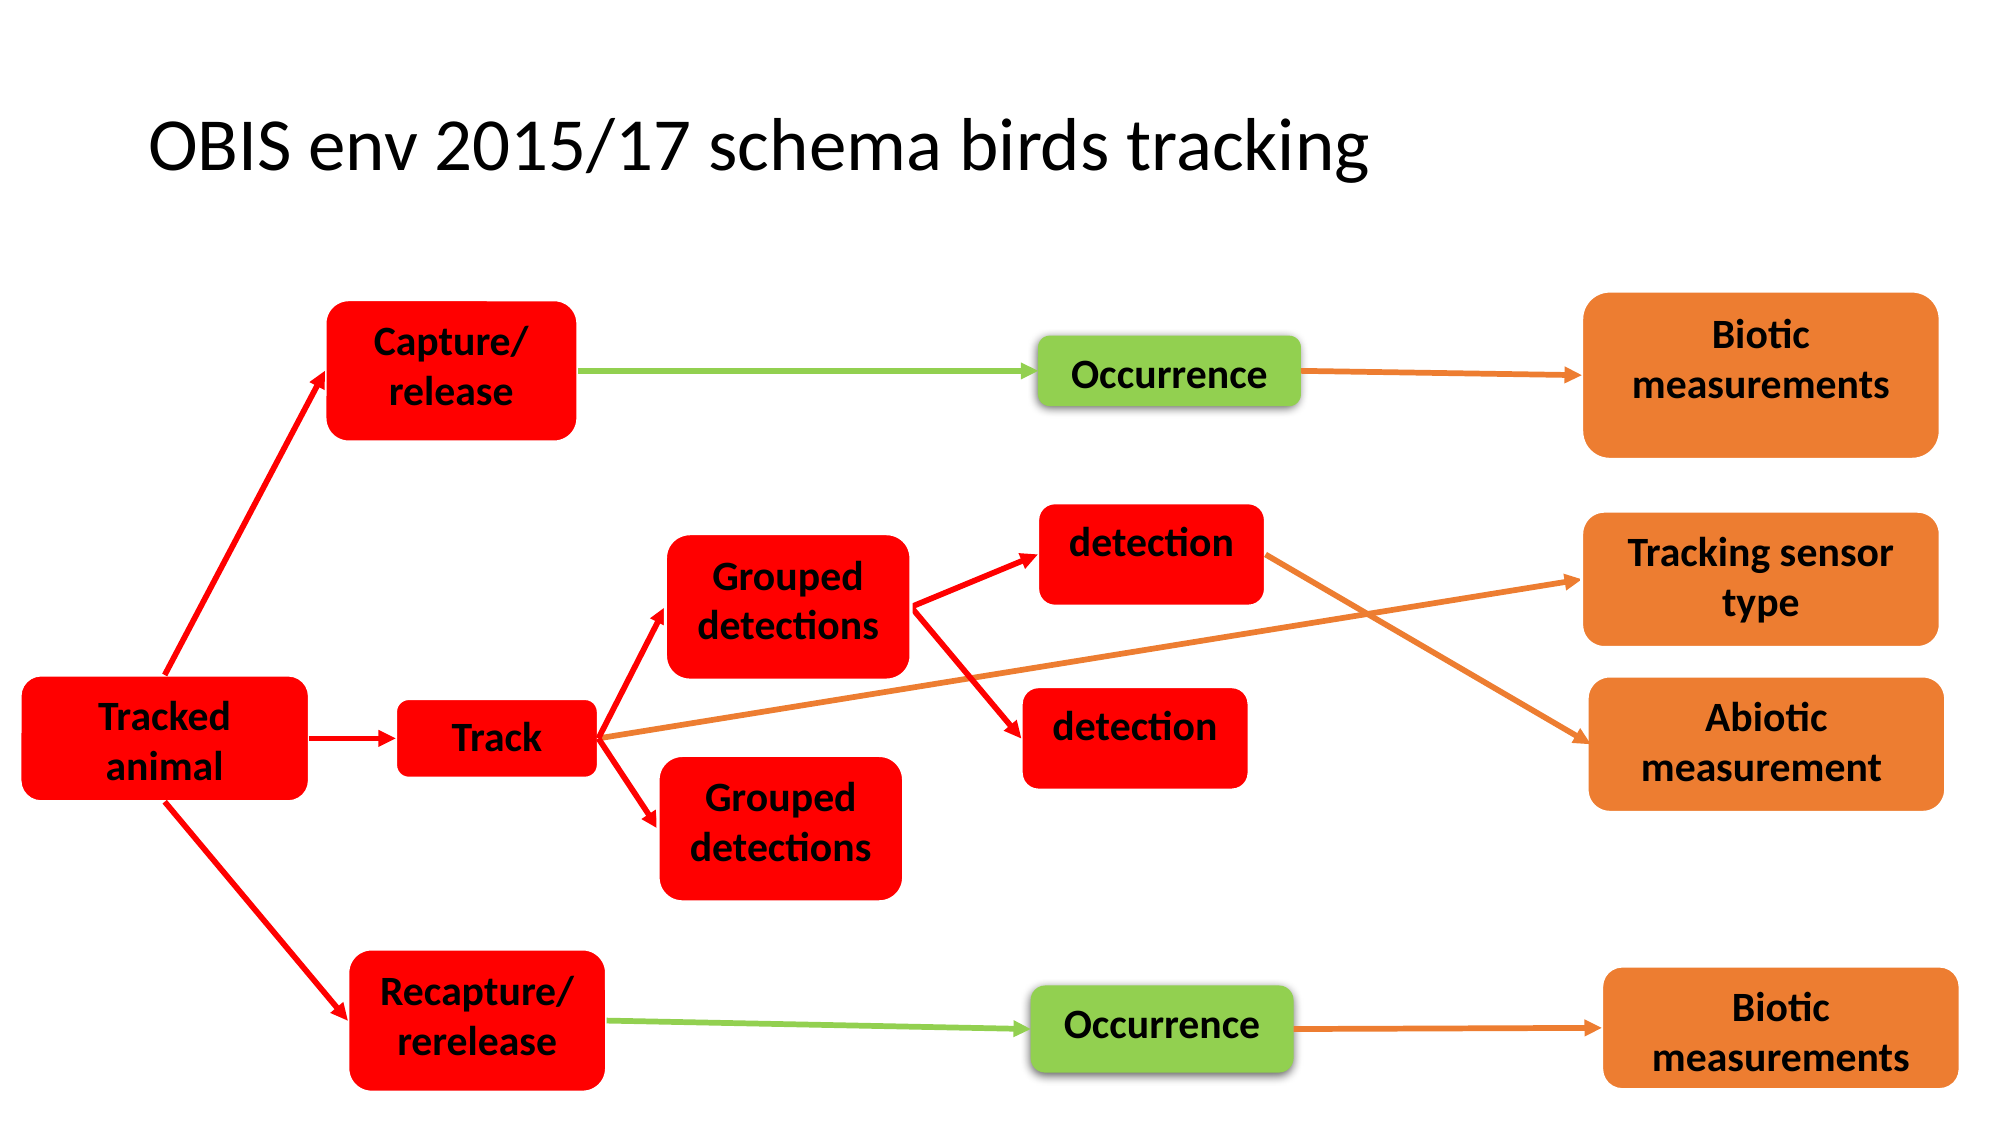

# OBIS env 2015/17 schema birds tracking
Biotic measurements
Capture/ release
Occurrence
detection
Tracking sensor type
Grouped detections
Tracked animal
Abiotic
measurement
detection
Track
Grouped detections
Recapture/ rerelease
Biotic measurements
Occurrence